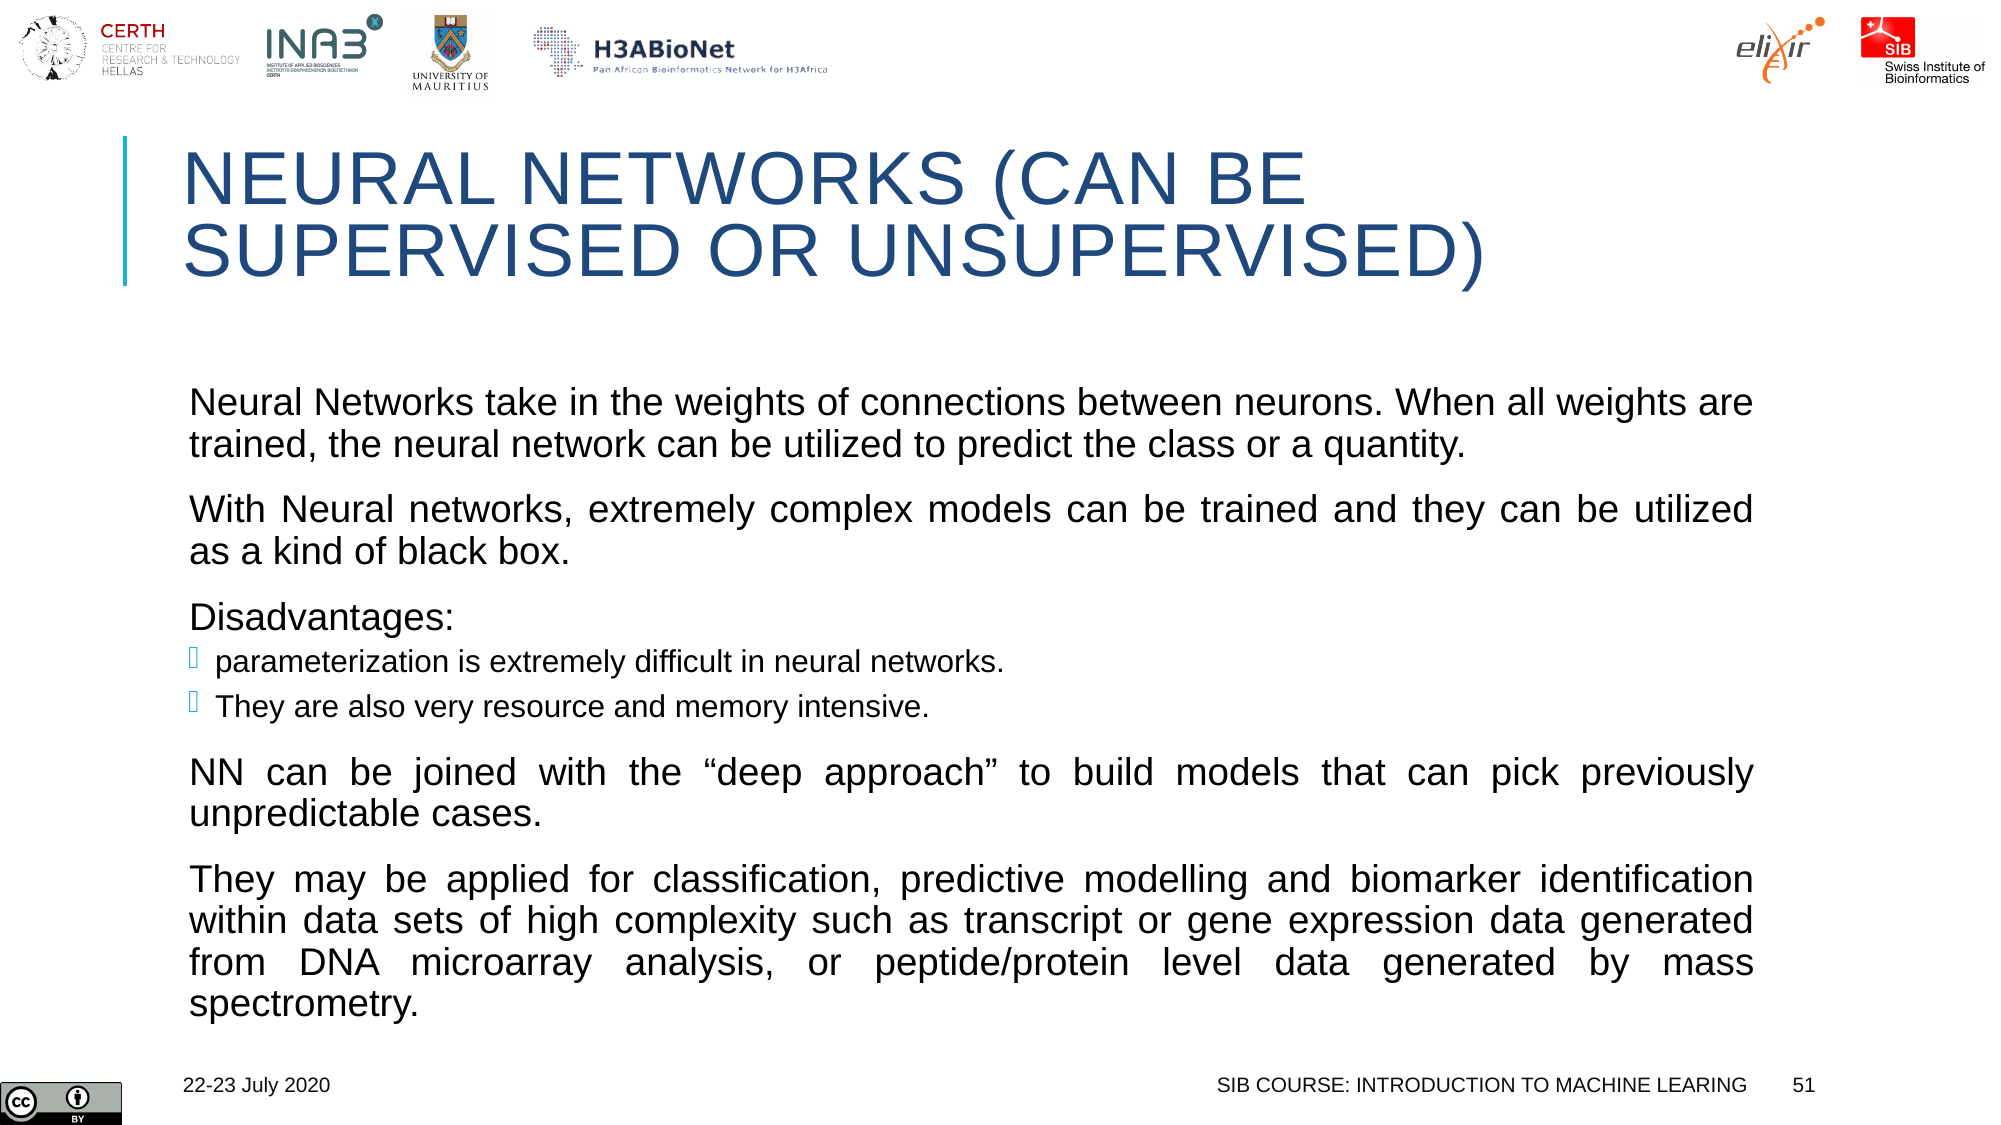

# Neural Networks (Can be supervised or unsupervised)
Neural Networks take in the weights of connections between neurons. When all weights are trained, the neural network can be utilized to predict the class or a quantity.
With Neural networks, extremely complex models can be trained and they can be utilized as a kind of black box.
Disadvantages:
parameterization is extremely difficult in neural networks.
They are also very resource and memory intensive.
NN can be joined with the “deep approach” to build models that can pick previously unpredictable cases.
They may be applied for classification, predictive modelling and biomarker identification within data sets of high complexity such as transcript or gene expression data generated from DNA microarray analysis, or peptide/protein level data generated by mass spectrometry.

22-23 July 2020
SIB Course: Introduction to Machine Learing
51